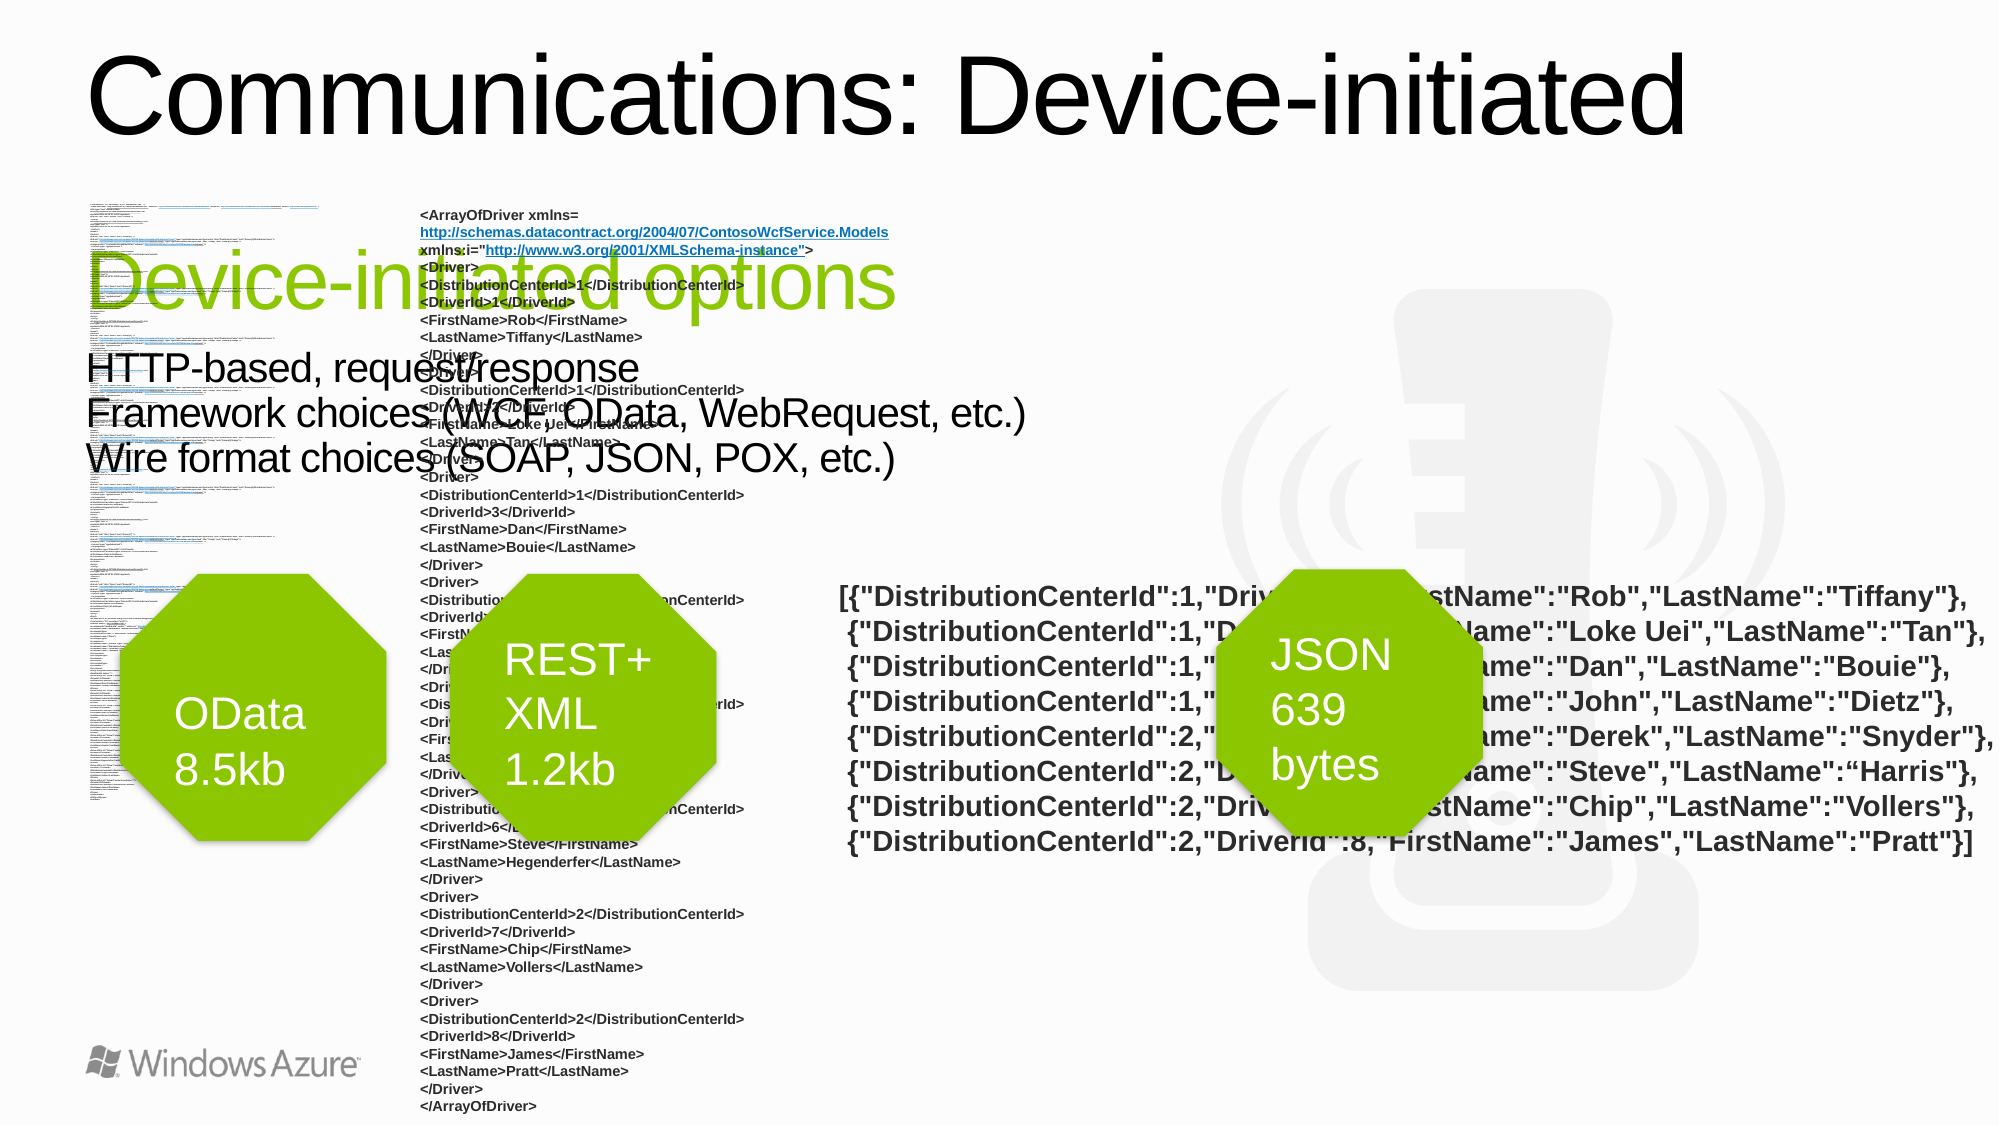

# Communications: Device-initiated

<?xml version="1.0" encoding="utf-8" standalone="yes" ?>
- <feed xml:base="http://localhost:33779/WcfDataService1.svc/" xmlns:d="http://schemas.microsoft.com/ado/2007/08/dataservices" xmlns:m="http://schemas.microsoft.com/ado/2007/08/dataservices/metadata" xmlns="http://www.w3.org/2005/Atom">
<title type="text">Drivers</title>
<id>http://localhost:33779/WcfDataService1.svc/Drivers</id>
<updated>2010-05-24T22:12:38Z</updated>
<link rel="self" title="Drivers" href="Drivers" />
- <entry>
<id>http://localhost:33779/WcfDataService1.svc/Drivers(1)</id>
<title type="text" />
<updated>2010-05-24T22:12:38Z</updated>
- <author>
<name />
</author>
<link rel="edit" title="Driver" href="Drivers(1)" />
<link rel="http://schemas.microsoft.com/ado/2007/08/dataservices/related/DistributionCenter" type="application/atom+xml;type=entry" title="DistributionCenter" href="Drivers(1)/DistributionCenter" />
<link rel="http://schemas.microsoft.com/ado/2007/08/dataservices/related/Todays" type="application/atom+xml;type=feed" title="Todays" href="Drivers(1)/Todays" />
<category term="ContosoBottlingModel.Driver" scheme="http://schemas.microsoft.com/ado/2007/08/dataservices/scheme" />
- <content type="application/xml">
- <m:properties>
<d:DriverId m:type="Edm.Int32">1</d:DriverId>
<d:DistributionCenterId m:type="Edm.Int32">1</d:DistributionCenterId>
<d:FirstName>Rob</d:FirstName>
<d:LastName>Tiffany</d:LastName>
</m:properties>
</content>
</entry>
- <entry>
<id>http://localhost:33779/WcfDataService1.svc/Drivers(2)</id>
<title type="text" />
<updated>2010-05-24T22:12:38Z</updated>
- <author>
<name />
</author>
<link rel="edit" title="Driver" href="Drivers(2)" />
<link rel="http://schemas.microsoft.com/ado/2007/08/dataservices/related/DistributionCenter" type="application/atom+xml;type=entry" title="DistributionCenter" href="Drivers(2)/DistributionCenter" />
<link rel="http://schemas.microsoft.com/ado/2007/08/dataservices/related/Todays" type="application/atom+xml;type=feed" title="Todays" href="Drivers(2)/Todays" />
<category term="ContosoBottlingModel.Driver" scheme="http://schemas.microsoft.com/ado/2007/08/dataservices/scheme" />
- <content type="application/xml">
- <m:properties>
<d:DriverId m:type="Edm.Int32">2</d:DriverId>
<d:DistributionCenterId m:type="Edm.Int32">1</d:DistributionCenterId>
<d:FirstName>Loke Uei</d:FirstName>
<d:LastName>Tan</d:LastName>
</m:properties>
</content>
</entry>
- <entry>
<id>http://localhost:33779/WcfDataService1.svc/Drivers(3)</id>
<title type="text" />
<updated>2010-05-24T22:12:38Z</updated>
- <author>
<name />
</author>
<link rel="edit" title="Driver" href="Drivers(3)" />
<link rel="http://schemas.microsoft.com/ado/2007/08/dataservices/related/DistributionCenter" type="application/atom+xml;type=entry" title="DistributionCenter" href="Drivers(3)/DistributionCenter" />
<link rel="http://schemas.microsoft.com/ado/2007/08/dataservices/related/Todays" type="application/atom+xml;type=feed" title="Todays" href="Drivers(3)/Todays" />
<category term="ContosoBottlingModel.Driver" scheme="http://schemas.microsoft.com/ado/2007/08/dataservices/scheme" />
- <content type="application/xml">
- <m:properties>
<d:DriverId m:type="Edm.Int32">3</d:DriverId>
<d:DistributionCenterId m:type="Edm.Int32">1</d:DistributionCenterId>
<d:FirstName>Dan</d:FirstName>
<d:LastName>Bouie</d:LastName>
</m:properties>
</content>
</entry>
- <entry>
<id>http://localhost:33779/WcfDataService1.svc/Drivers(4)</id>
<title type="text" />
<updated>2010-05-24T22:12:38Z</updated>
- <author>
<name />
</author>
<link rel="edit" title="Driver" href="Drivers(4)" />
<link rel="http://schemas.microsoft.com/ado/2007/08/dataservices/related/DistributionCenter" type="application/atom+xml;type=entry" title="DistributionCenter" href="Drivers(4)/DistributionCenter" />
<link rel="http://schemas.microsoft.com/ado/2007/08/dataservices/related/Todays" type="application/atom+xml;type=feed" title="Todays" href="Drivers(4)/Todays" />
<category term="ContosoBottlingModel.Driver" scheme="http://schemas.microsoft.com/ado/2007/08/dataservices/scheme" />
- <content type="application/xml">
- <m:properties>
<d:DriverId m:type="Edm.Int32">4</d:DriverId>
<d:DistributionCenterId m:type="Edm.Int32">1</d:DistributionCenterId>
<d:FirstName>John</d:FirstName>
<d:LastName>Dietz</d:LastName>
</m:properties>
</content>
</entry>
- <entry>
<id>http://localhost:33779/WcfDataService1.svc/Drivers(5)</id>
<title type="text" />
<updated>2010-05-24T22:12:38Z</updated>
- <author>
<name />
</author>
<link rel="edit" title="Driver" href="Drivers(5)" />
<link rel="http://schemas.microsoft.com/ado/2007/08/dataservices/related/DistributionCenter" type="application/atom+xml;type=entry" title="DistributionCenter" href="Drivers(5)/DistributionCenter" />
<link rel="http://schemas.microsoft.com/ado/2007/08/dataservices/related/Todays" type="application/atom+xml;type=feed" title="Todays" href="Drivers(5)/Todays" />
<category term="ContosoBottlingModel.Driver" scheme="http://schemas.microsoft.com/ado/2007/08/dataservices/scheme" />
- <content type="application/xml">
- <m:properties>
<d:DriverId m:type="Edm.Int32">5</d:DriverId>
<d:DistributionCenterId m:type="Edm.Int32">2</d:DistributionCenterId>
<d:FirstName>Derek</d:FirstName>
<d:LastName>Snyder</d:LastName>
</m:properties>
</content>
</entry>
- <entry>
<id>http://localhost:33779/WcfDataService1.svc/Drivers(6)</id>
<title type="text" />
<updated>2010-05-24T22:12:38Z</updated>
- <author>
<name />
</author>
<link rel="edit" title="Driver" href="Drivers(6)" />
<link rel="http://schemas.microsoft.com/ado/2007/08/dataservices/related/DistributionCenter" type="application/atom+xml;type=entry" title="DistributionCenter" href="Drivers(6)/DistributionCenter" />
<link rel="http://schemas.microsoft.com/ado/2007/08/dataservices/related/Todays" type="application/atom+xml;type=feed" title="Todays" href="Drivers(6)/Todays" />
<category term="ContosoBottlingModel.Driver" scheme="http://schemas.microsoft.com/ado/2007/08/dataservices/scheme" />
- <content type="application/xml">
- <m:properties>
<d:DriverId m:type="Edm.Int32">6</d:DriverId>
<d:DistributionCenterId m:type="Edm.Int32">2</d:DistributionCenterId>
<d:FirstName>Steve</d:FirstName>
<d:LastName>Hegenderfer</d:LastName>
</m:properties>
</content>
</entry>
- <entry>
<id>http://localhost:33779/WcfDataService1.svc/Drivers(7)</id>
<title type="text" />
<updated>2010-05-24T22:12:38Z</updated>
- <author>
<name />
</author>
<link rel="edit" title="Driver" href="Drivers(7)" />
<link rel="http://schemas.microsoft.com/ado/2007/08/dataservices/related/DistributionCenter" type="application/atom+xml;type=entry" title="DistributionCenter" href="Drivers(7)/DistributionCenter" />
<link rel="http://schemas.microsoft.com/ado/2007/08/dataservices/related/Todays" type="application/atom+xml;type=feed" title="Todays" href="Drivers(7)/Todays" />
<category term="ContosoBottlingModel.Driver" scheme="http://schemas.microsoft.com/ado/2007/08/dataservices/scheme" />
- <content type="application/xml">
- <m:properties>
<d:DriverId m:type="Edm.Int32">7</d:DriverId>
<d:DistributionCenterId m:type="Edm.Int32">2</d:DistributionCenterId>
<d:FirstName>Chip</d:FirstName>
<d:LastName>Vollers</d:LastName>
</m:properties>
</content>
</entry>
- <entry>
<id>http://localhost:33779/WcfDataService1.svc/Drivers(8)</id>
<title type="text" />
<updated>2010-05-24T22:12:38Z</updated>
- <author>
<name />
</author>
<link rel="edit" title="Driver" href="Drivers(8)" />
<link rel="http://schemas.microsoft.com/ado/2007/08/dataservices/related/DistributionCenter" type="application/atom+xml;type=entry" title="DistributionCenter" href="Drivers(8)/DistributionCenter" />
<link rel="http://schemas.microsoft.com/ado/2007/08/dataservices/related/Todays" type="application/atom+xml;type=feed" title="Todays" href="Drivers(8)/Todays" />
<category term="ContosoBottlingModel.Driver" scheme="http://schemas.microsoft.com/ado/2007/08/dataservices/scheme" />
- <content type="application/xml">
- <m:properties>
<d:DriverId m:type="Edm.Int32">8</d:DriverId>
<d:DistributionCenterId m:type="Edm.Int32">2</d:DistributionCenterId>
<d:FirstName>James</d:FirstName>
<d:LastName>Pratt</d:LastName>
</m:properties>
</content>
</entry>
</feed>
The same list of 8 Customers using SOAP and a DataSet dropped us down to 3 kb but still too big for my taste.
<?xml version="1.0" encoding="utf-8"?>
<DataSet xmlns="http://tempuri.org/">
<xs:schema id="NewDataSet" xmlns="" xmlns:xs="http://www.w3.org/2001/XMLSchema" xmlns:msdata="urn:schemas-microsoft-com:xml-msdata">
<xs:element name="NewDataSet" msdata:IsDataSet="true" msdata:UseCurrentLocale="true">
<xs:complexType>
<xs:choice minOccurs="0" maxOccurs="unbounded">
<xs:element name="Driver">
<xs:complexType>
<xs:sequence>
<xs:element name="DriverId" type="xs:int" minOccurs="0" />
<xs:element name="DistributionCenterId" type="xs:int" minOccurs="0" />
<xs:element name="FirstName" type="xs:string" minOccurs="0" />
<xs:element name="LastName" type="xs:string" minOccurs="0" />
</xs:sequence>
</xs:complexType>
</xs:element>
</xs:choice>
</xs:complexType>
</xs:element>
</xs:schema>
<diffgr:diffgram xmlns:msdata="urn:schemas-microsoft-com:xml-msdata" xmlns:diffgr="urn:schemas-microsoft-com:xml-diffgram-v1">
<NewDataSet xmlns="">
<Driver diffgr:id="Driver1" msdata:rowOrder="0">
<DriverId>1</DriverId>
<DistributionCenterId>1</DistributionCenterId>
<FirstName>Rob</FirstName>
<LastName>Tiffany</LastName>
</Driver>
<Driver diffgr:id="Driver2" msdata:rowOrder="1">
<DriverId>2</DriverId>
<DistributionCenterId>1</DistributionCenterId>
<FirstName>Loke Uei</FirstName>
<LastName>Tan</LastName>
</Driver>
<Driver diffgr:id="Driver3" msdata:rowOrder="2">
<DriverId>3</DriverId>
<DistributionCenterId>1</DistributionCenterId>
<FirstName>Dan</FirstName>
<LastName>Bouie</LastName>
</Driver>
<Driver diffgr:id="Driver4" msdata:rowOrder="3">
<DriverId>4</DriverId>
<DistributionCenterId>1</DistributionCenterId>
<FirstName>John</FirstName>
<LastName>Dietz</LastName>
</Driver>
<Driver diffgr:id="Driver5" msdata:rowOrder="4">
<DriverId>5</DriverId>
<DistributionCenterId>2</DistributionCenterId>
<FirstName>Derek</FirstName>
<LastName>Snyder</LastName>
</Driver>
<Driver diffgr:id="Driver6" msdata:rowOrder="5">
<DriverId>6</DriverId>
<DistributionCenterId>2</DistributionCenterId>
<FirstName>Steve</FirstName>
<LastName>Hegenderfer</LastName>
</Driver>
<Driver diffgr:id="Driver7" msdata:rowOrder="6">
<DriverId>7</DriverId>
<DistributionCenterId>2</DistributionCenterId>
<FirstName>Chip</FirstName>
<LastName>Vollers</LastName>
</Driver>
<Driver diffgr:id="Driver8" msdata:rowOrder="7">
<DriverId>8</DriverId>
<DistributionCenterId>2</DistributionCenterId>
<FirstName>James</FirstName>
<LastName>Pratt</LastName>
</Driver>
</NewDataSet>
</diffgr:diffgram>
</DataSet>

<ArrayOfDriver xmlns=http://schemas.datacontract.org/2004/07/ContosoWcfService.Models
xmlns:i="http://www.w3.org/2001/XMLSchema-instance">
<Driver>
<DistributionCenterId>1</DistributionCenterId>
<DriverId>1</DriverId>
<FirstName>Rob</FirstName>
<LastName>Tiffany</LastName>
</Driver>
<Driver>
<DistributionCenterId>1</DistributionCenterId>
<DriverId>2</DriverId>
<FirstName>Loke Uei</FirstName>
<LastName>Tan</LastName>
</Driver>
<Driver>
<DistributionCenterId>1</DistributionCenterId>
<DriverId>3</DriverId>
<FirstName>Dan</FirstName>
<LastName>Bouie</LastName>
</Driver>
<Driver>
<DistributionCenterId>1</DistributionCenterId>
<DriverId>4</DriverId>
<FirstName>John</FirstName>
<LastName>Dietz</LastName>
</Driver>
<Driver>
<DistributionCenterId>2</DistributionCenterId>
<DriverId>5</DriverId>
<FirstName>Derek</FirstName>
<LastName>Snyder</LastName>
</Driver>
<Driver>
<DistributionCenterId>2</DistributionCenterId>
<DriverId>6</DriverId>
<FirstName>Steve</FirstName>
<LastName>Hegenderfer</LastName>
</Driver>
<Driver>
<DistributionCenterId>2</DistributionCenterId>
<DriverId>7</DriverId>
<FirstName>Chip</FirstName>
<LastName>Vollers</LastName>
</Driver>
<Driver>
<DistributionCenterId>2</DistributionCenterId>
<DriverId>8</DriverId>
<FirstName>James</FirstName>
<LastName>Pratt</LastName>
</Driver>
</ArrayOfDriver>
Device-initiated options
HTTP-based, request/response
Framework choices (WCF, OData, WebRequest, etc.)
Wire format choices (SOAP, JSON, POX, etc.)

[{"DistributionCenterId":1,"DriverId":1,"FirstName":"Rob","LastName":"Tiffany"},
 {"DistributionCenterId":1,"DriverId":2,"FirstName":"Loke Uei","LastName":"Tan"},
 {"DistributionCenterId":1,"DriverId":3,"FirstName":"Dan","LastName":"Bouie"},
 {"DistributionCenterId":1,"DriverId":4,"FirstName":"John","LastName":"Dietz"},
 {"DistributionCenterId":2,"DriverId":5,"FirstName":"Derek","LastName":"Snyder"},
 {"DistributionCenterId":2,"DriverId":6,"FirstName":"Steve","LastName":“Harris"},
 {"DistributionCenterId":2,"DriverId":7,"FirstName":"Chip","LastName":"Vollers"},
 {"DistributionCenterId":2,"DriverId":8,"FirstName":"James","LastName":"Pratt"}]
JSON
639 bytes
OData 8.5kb
REST+XML 1.2kb